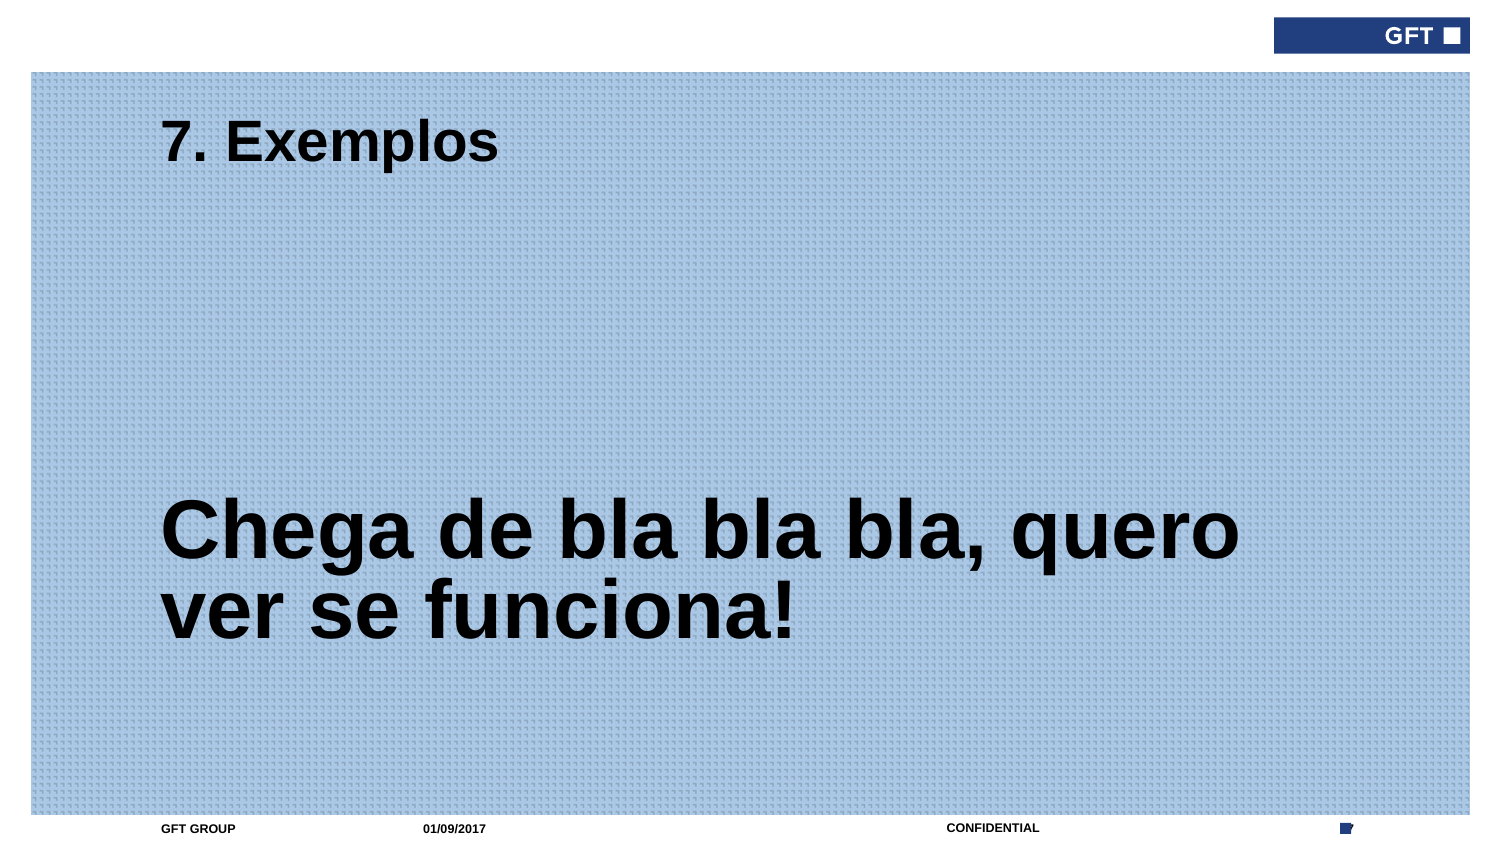

7. Exemplos
# Chega de bla bla bla, quero ver se funciona!
01/09/2017